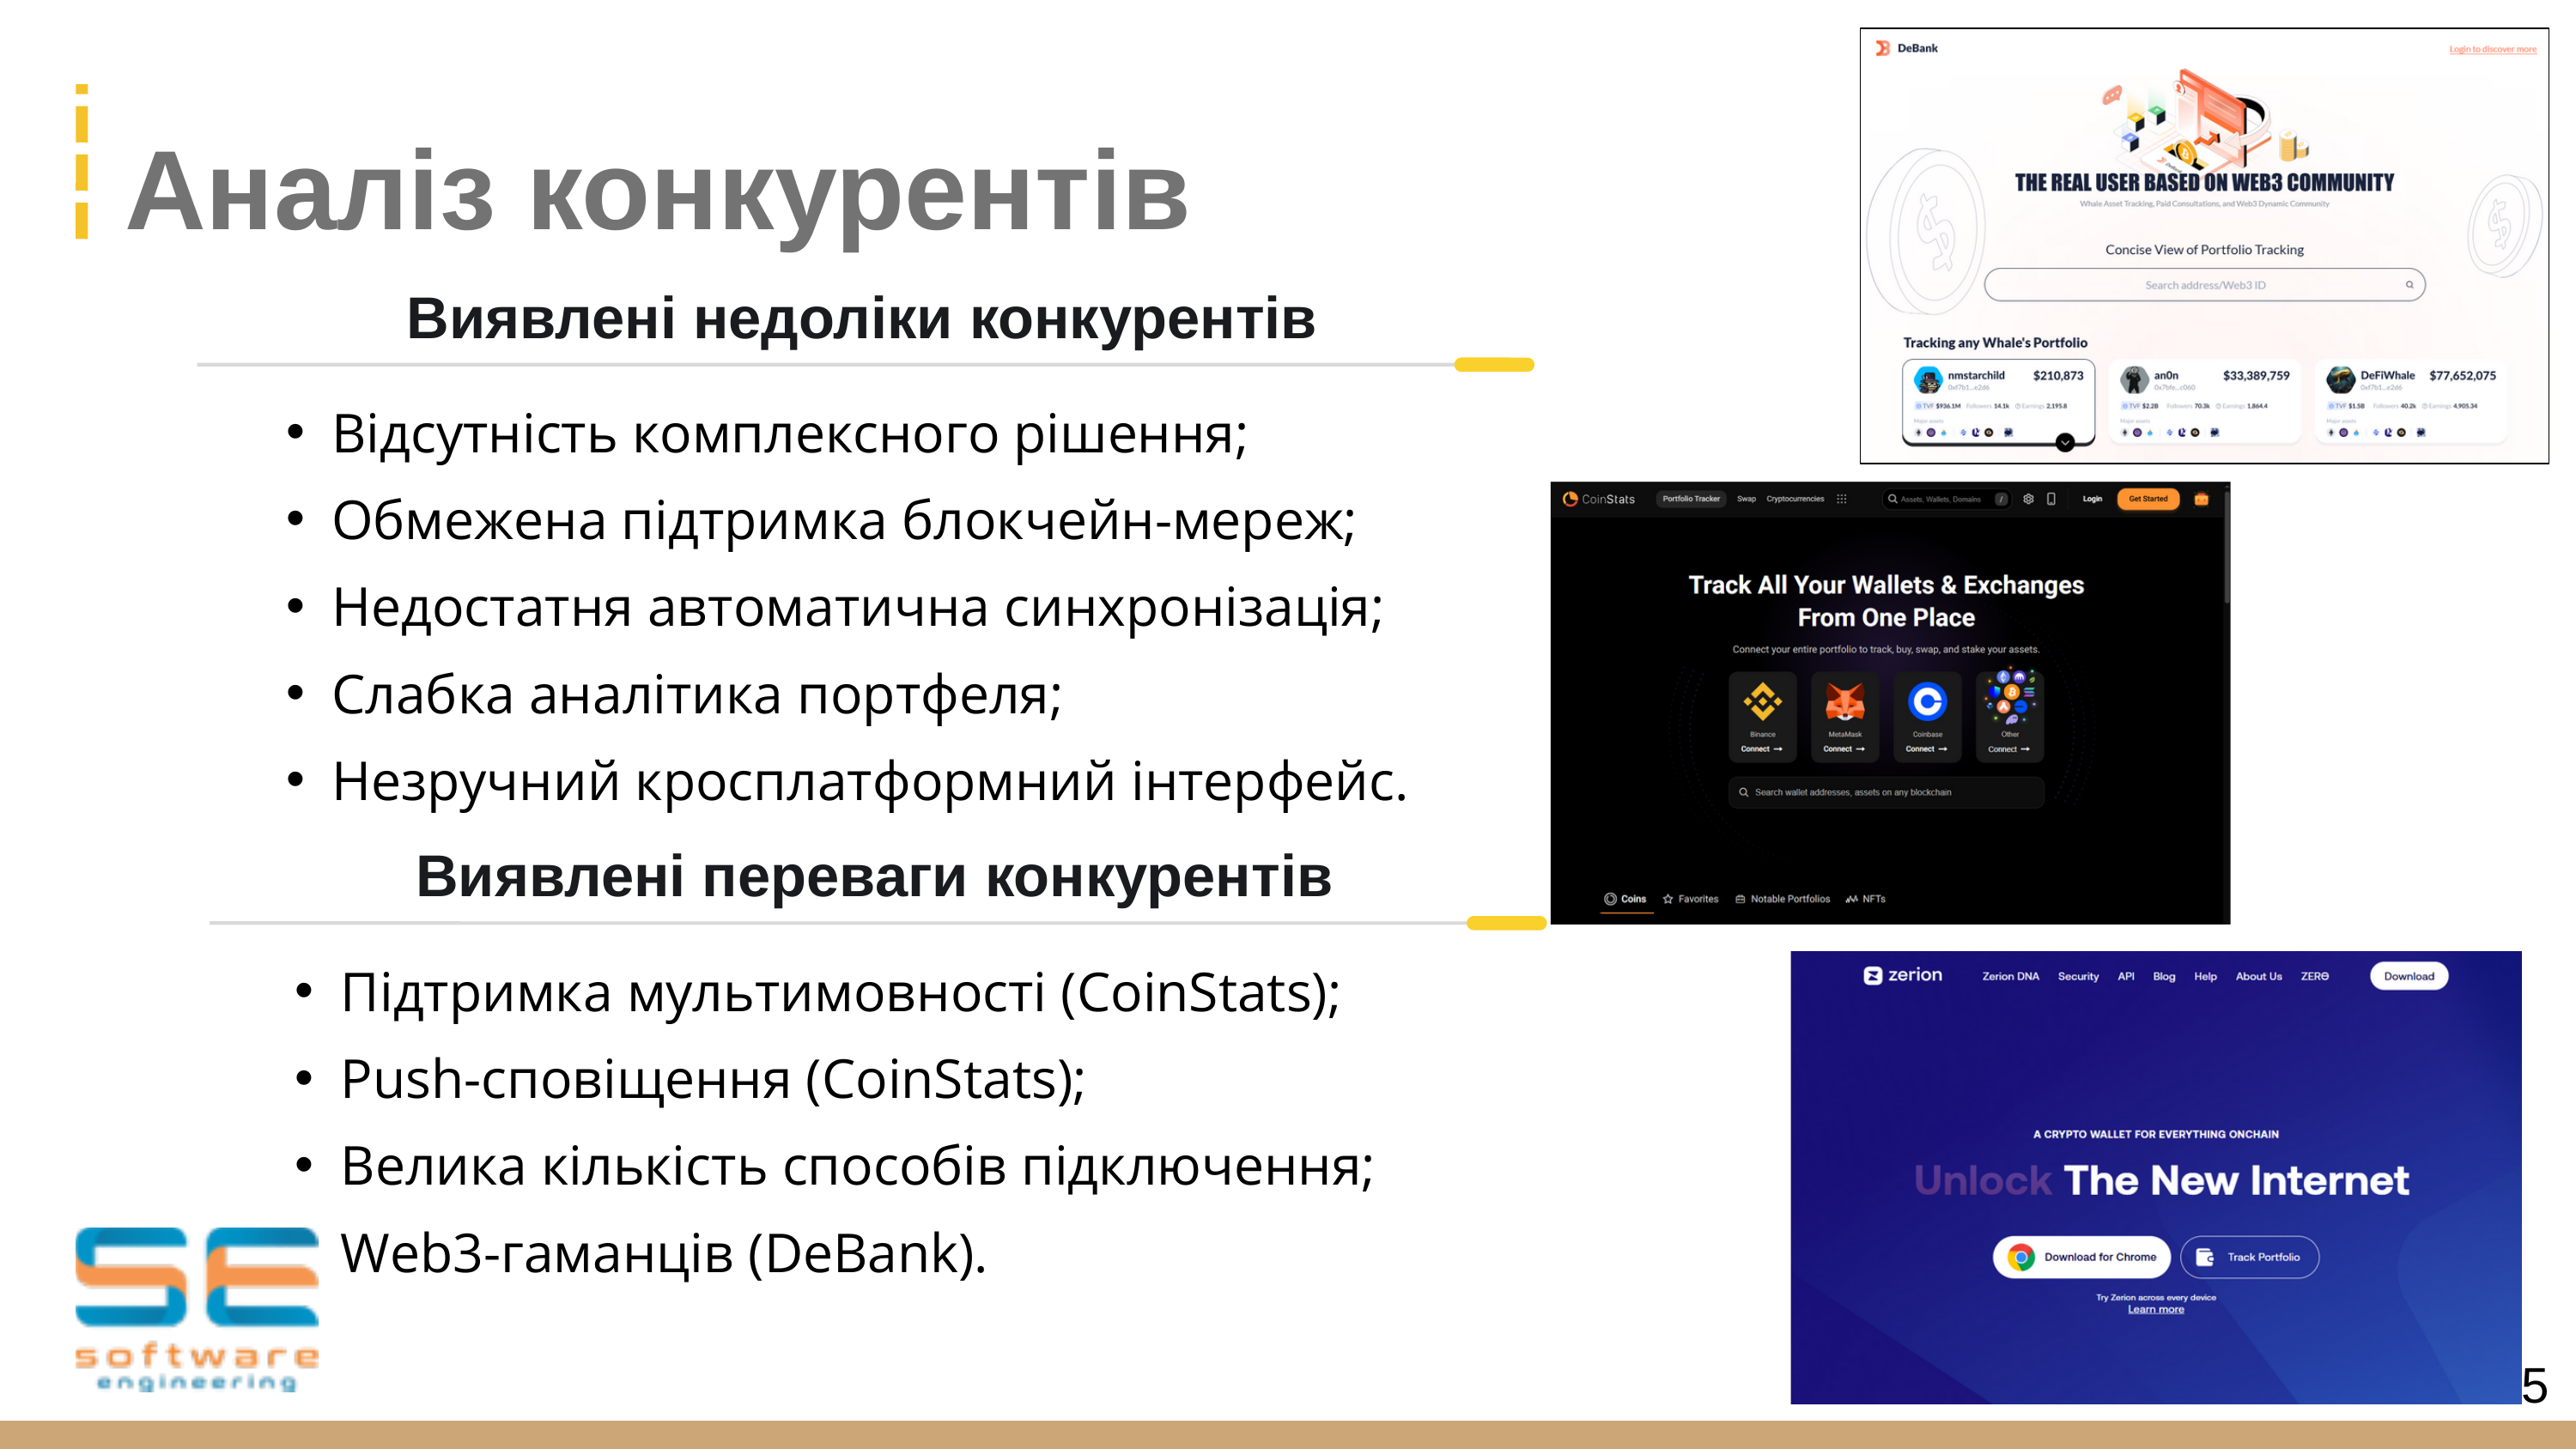

Аналіз конкурентів

Виявлені недоліки конкурентів

Відсутність комплексного рішення;
Обмежена підтримка блокчейн-мереж;
Недостатня автоматична синхронізація;
Слабка аналітика портфеля;
Незручний кросплатформний інтерфейс.

Виявлені переваги конкурентів

Підтримка мультимовності (CoinStats);
Push-сповіщення (CoinStats);
Велика кількість способів підключення; Web3-гаманців (DeBank).

5